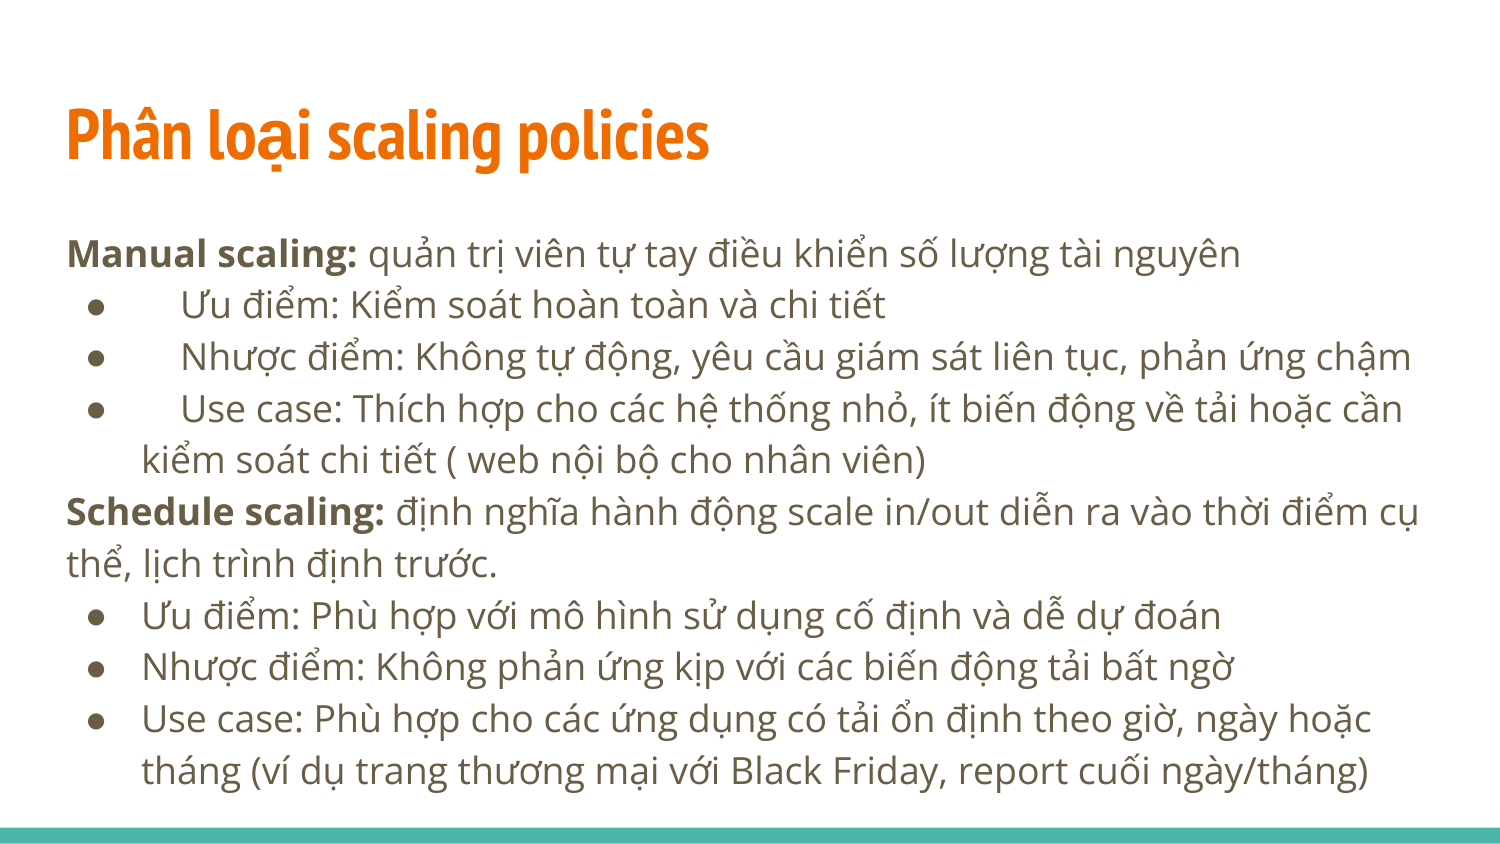

# Phân loại scaling policies
Manual scaling: quản trị viên tự tay điều khiển số lượng tài nguyên
    Ưu điểm: Kiểm soát hoàn toàn và chi tiết
    Nhược điểm: Không tự động, yêu cầu giám sát liên tục, phản ứng chậm
    Use case: Thích hợp cho các hệ thống nhỏ, ít biến động về tải hoặc cần kiểm soát chi tiết ( web nội bộ cho nhân viên)
Schedule scaling: định nghĩa hành động scale in/out diễn ra vào thời điểm cụ thể, lịch trình định trước.
Ưu điểm: Phù hợp với mô hình sử dụng cố định và dễ dự đoán
Nhược điểm: Không phản ứng kịp với các biến động tải bất ngờ
Use case: Phù hợp cho các ứng dụng có tải ổn định theo giờ, ngày hoặc tháng (ví dụ trang thương mại với Black Friday, report cuối ngày/tháng)